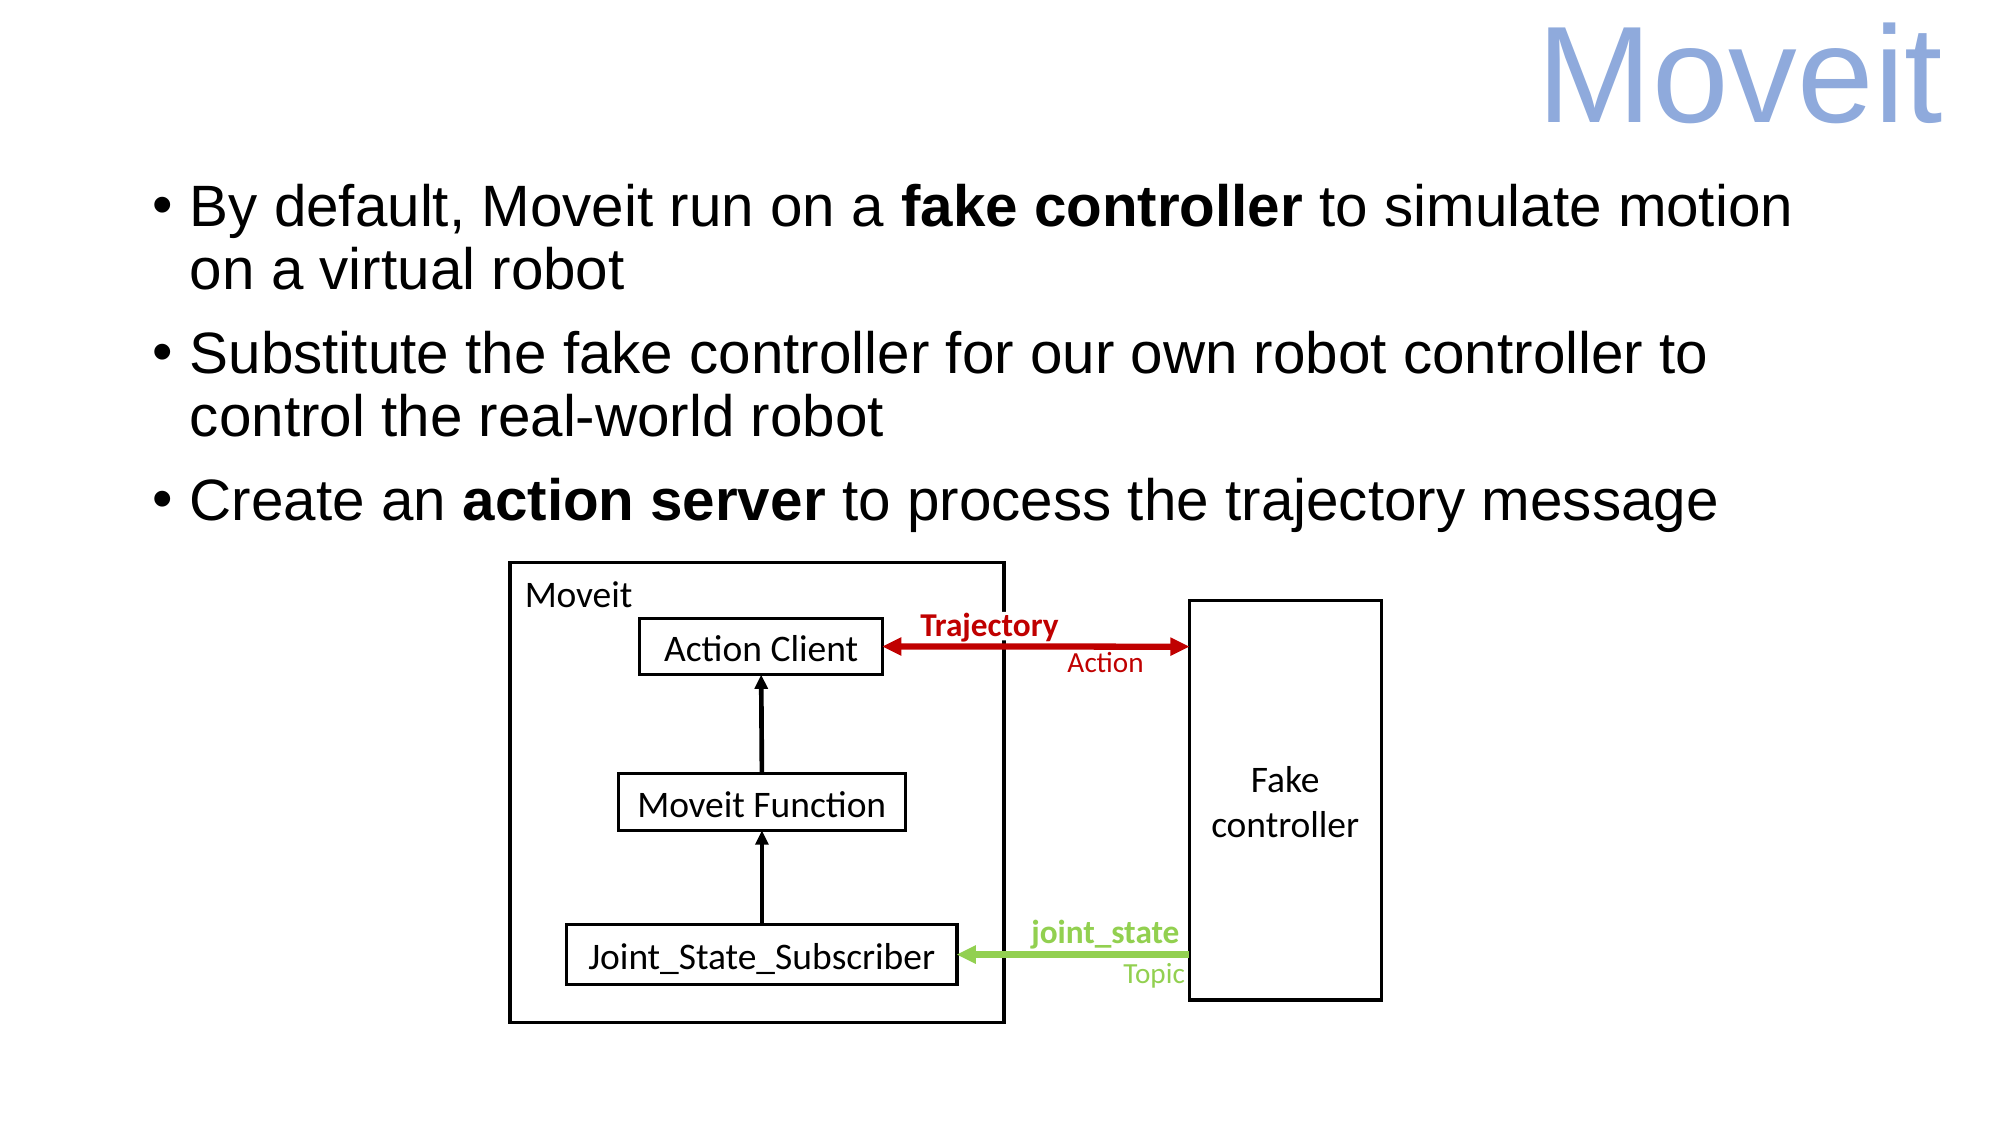

Moveit
By default, Moveit run on a fake controller to simulate motion on a virtual robot
Substitute the fake controller for our own robot controller to control the real-world robot
Create an action server to process the trajectory message
Moveit
Trajectory
Fake controller

Action Client
Action
Moveit Function
joint_state
Joint_State_Subscriber
Topic